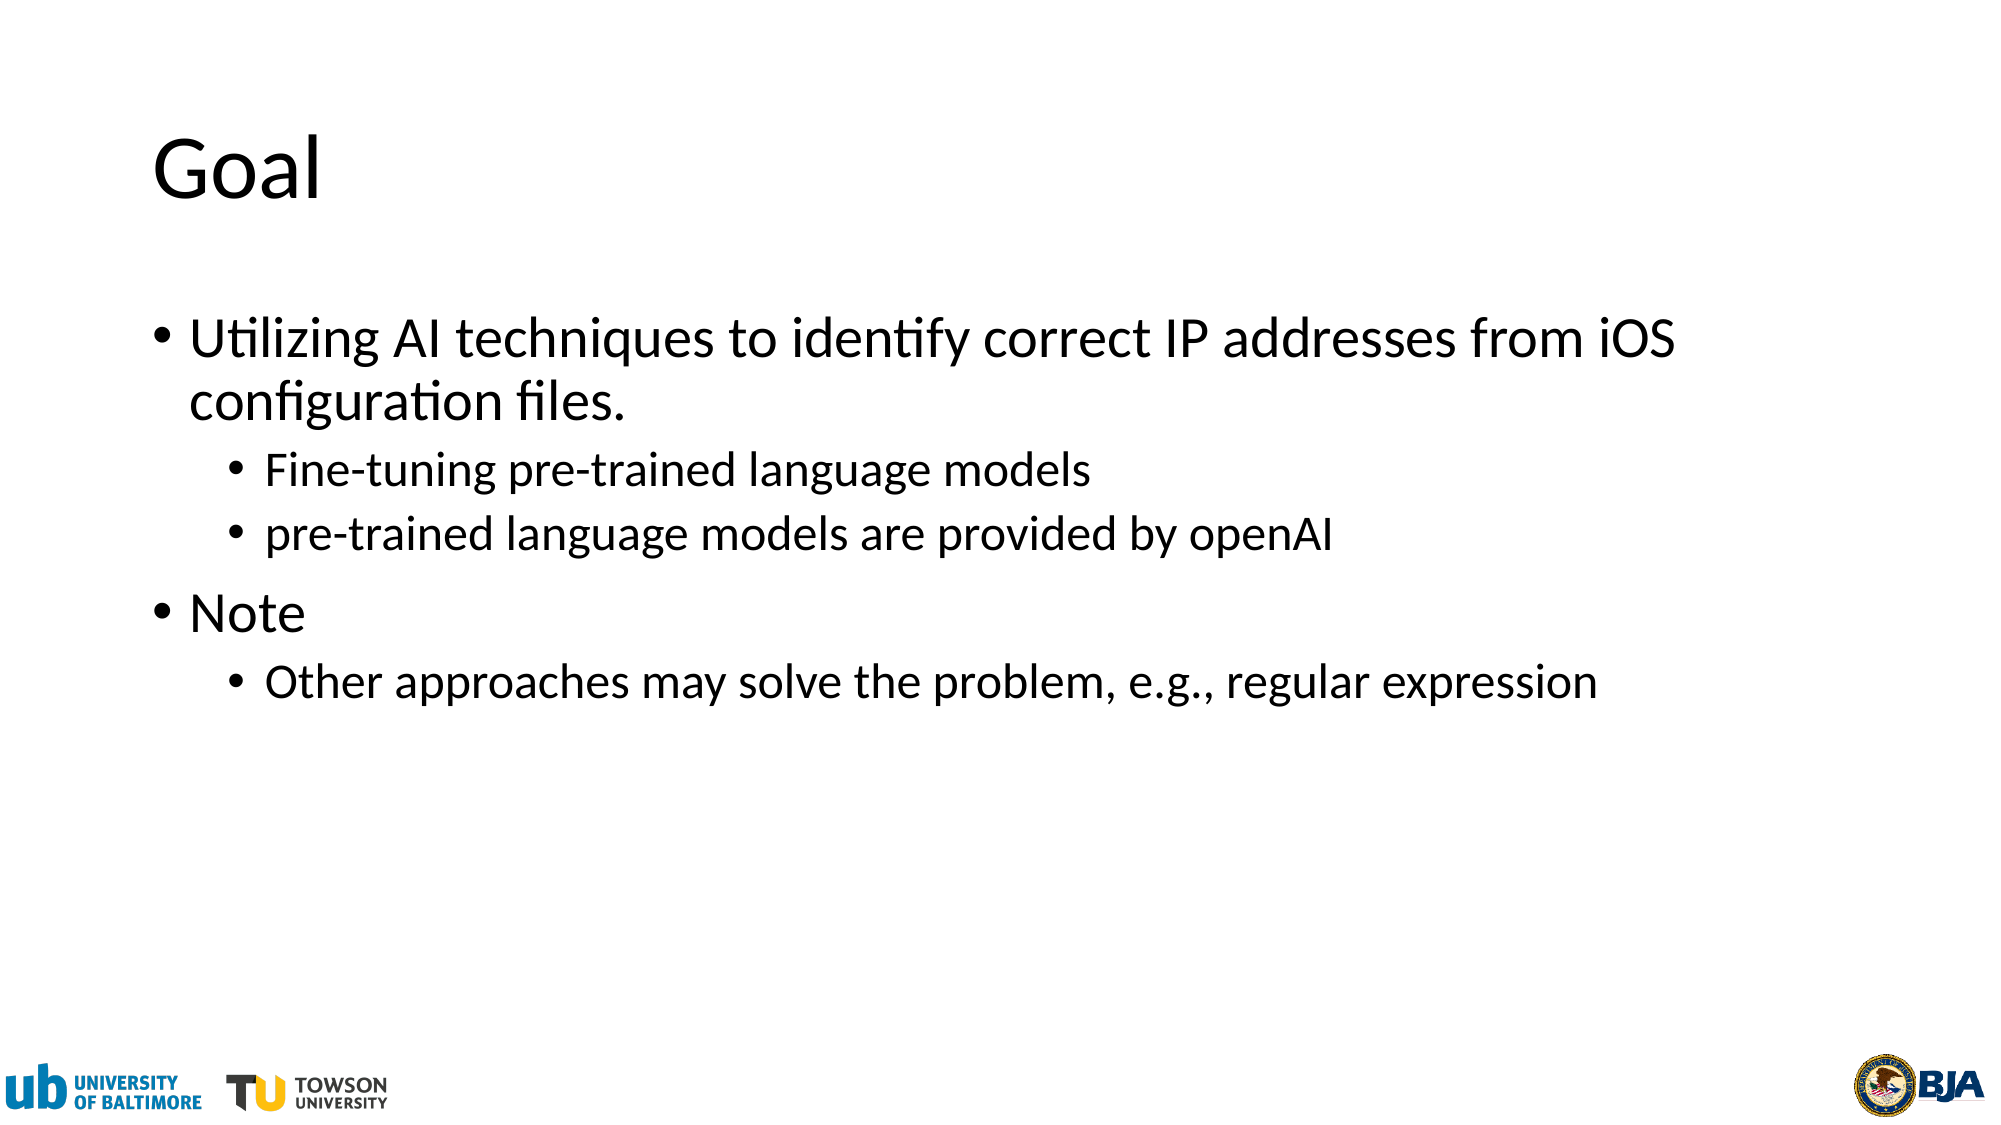

# Goal
Utilizing AI techniques to identify correct IP addresses from iOS configuration files.
Fine-tuning pre-trained language models
pre-trained language models are provided by openAI
Note
Other approaches may solve the problem, e.g., regular expression